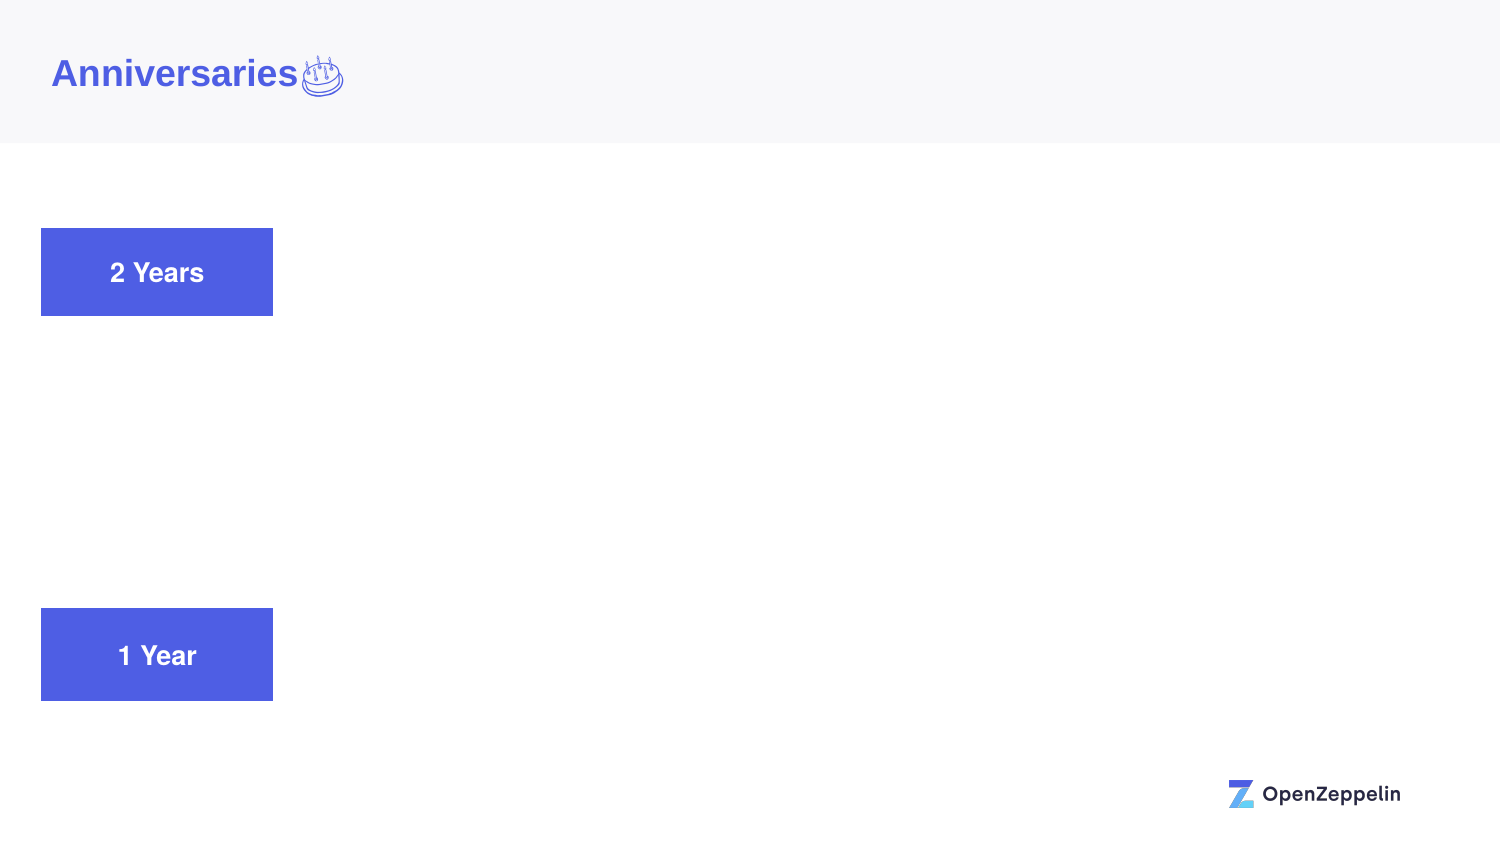

# Anniversaries
🎂
2 Years
1 Year